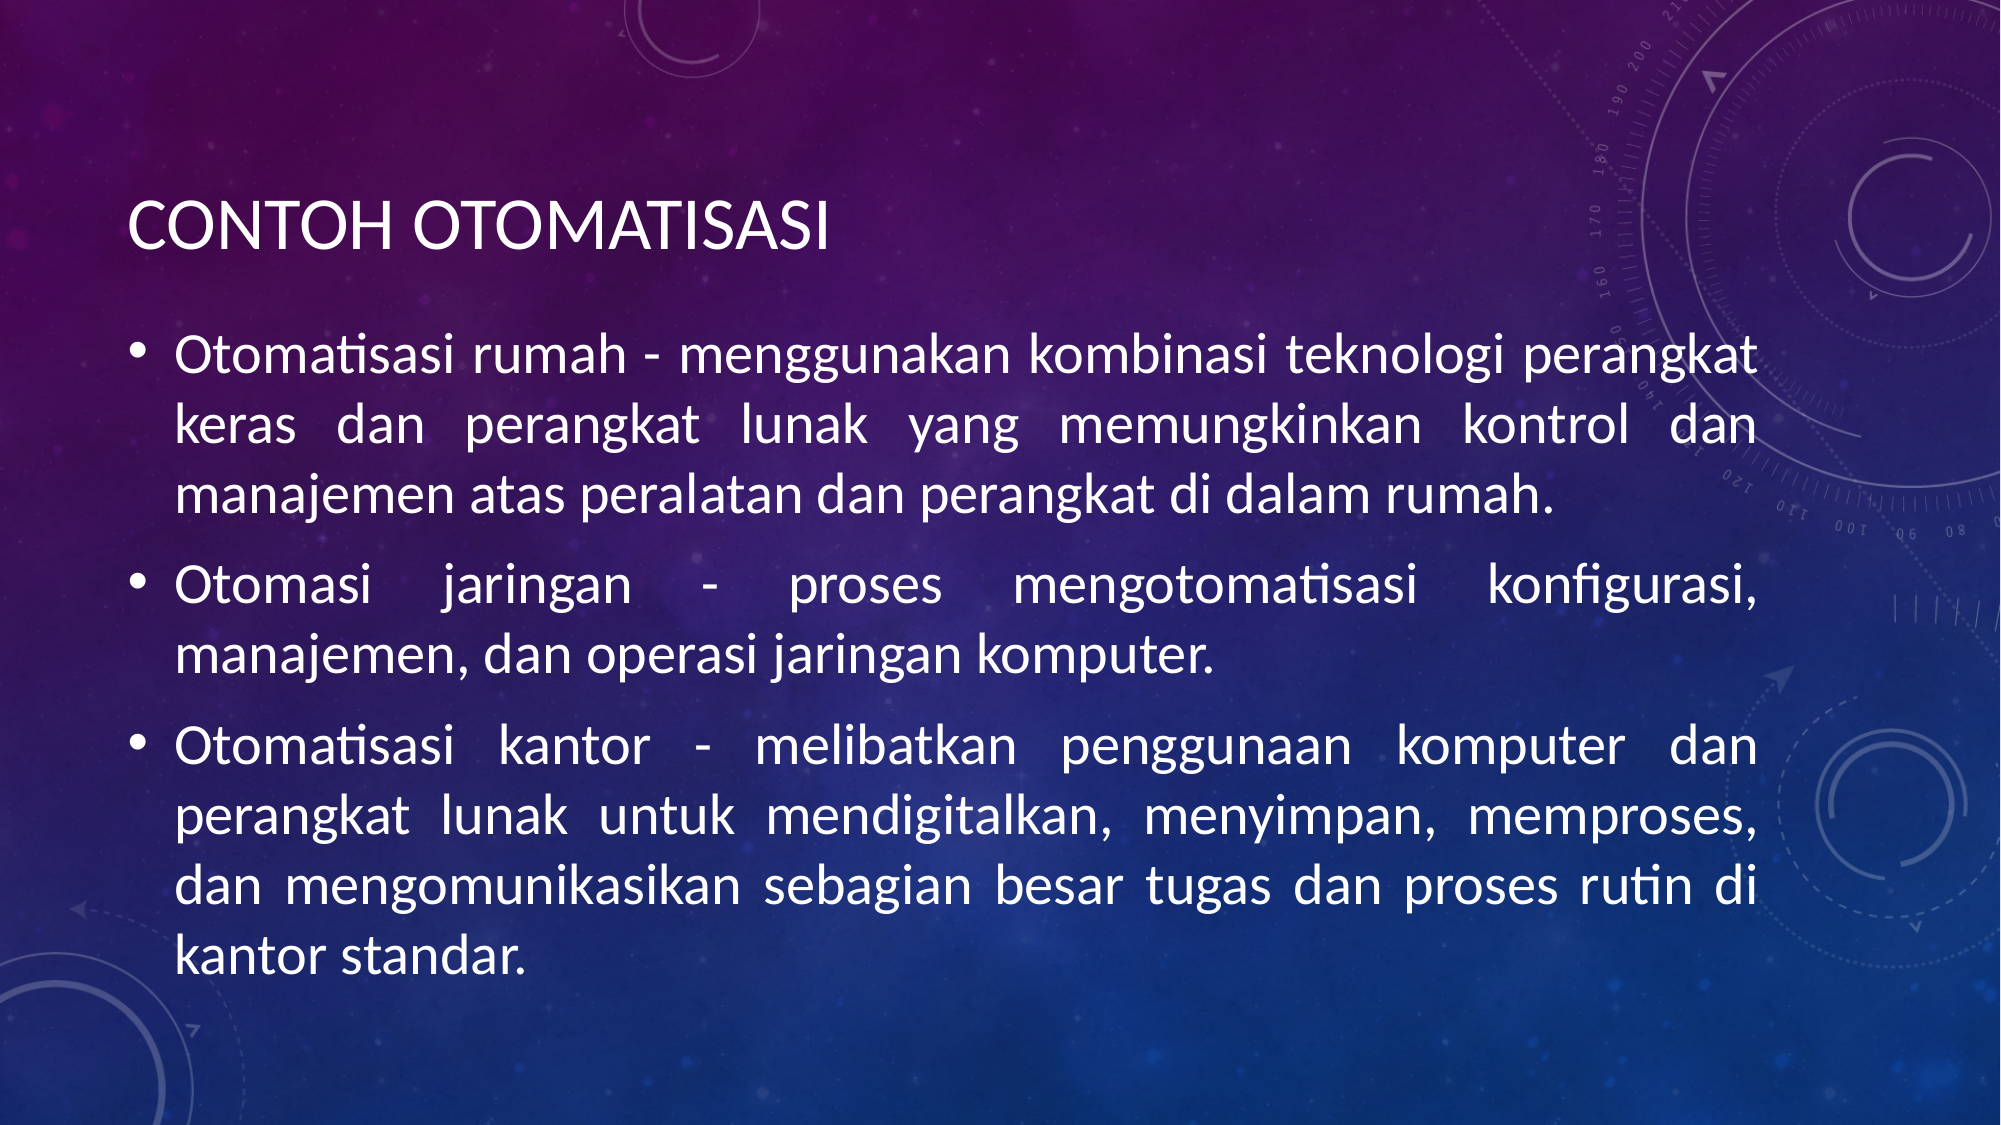

# Contoh Otomatisasi
Otomatisasi rumah - menggunakan kombinasi teknologi perangkat keras dan perangkat lunak yang memungkinkan kontrol dan manajemen atas peralatan dan perangkat di dalam rumah.
Otomasi jaringan - proses mengotomatisasi konfigurasi, manajemen, dan operasi jaringan komputer.
Otomatisasi kantor - melibatkan penggunaan komputer dan perangkat lunak untuk mendigitalkan, menyimpan, memproses, dan mengomunikasikan sebagian besar tugas dan proses rutin di kantor standar.